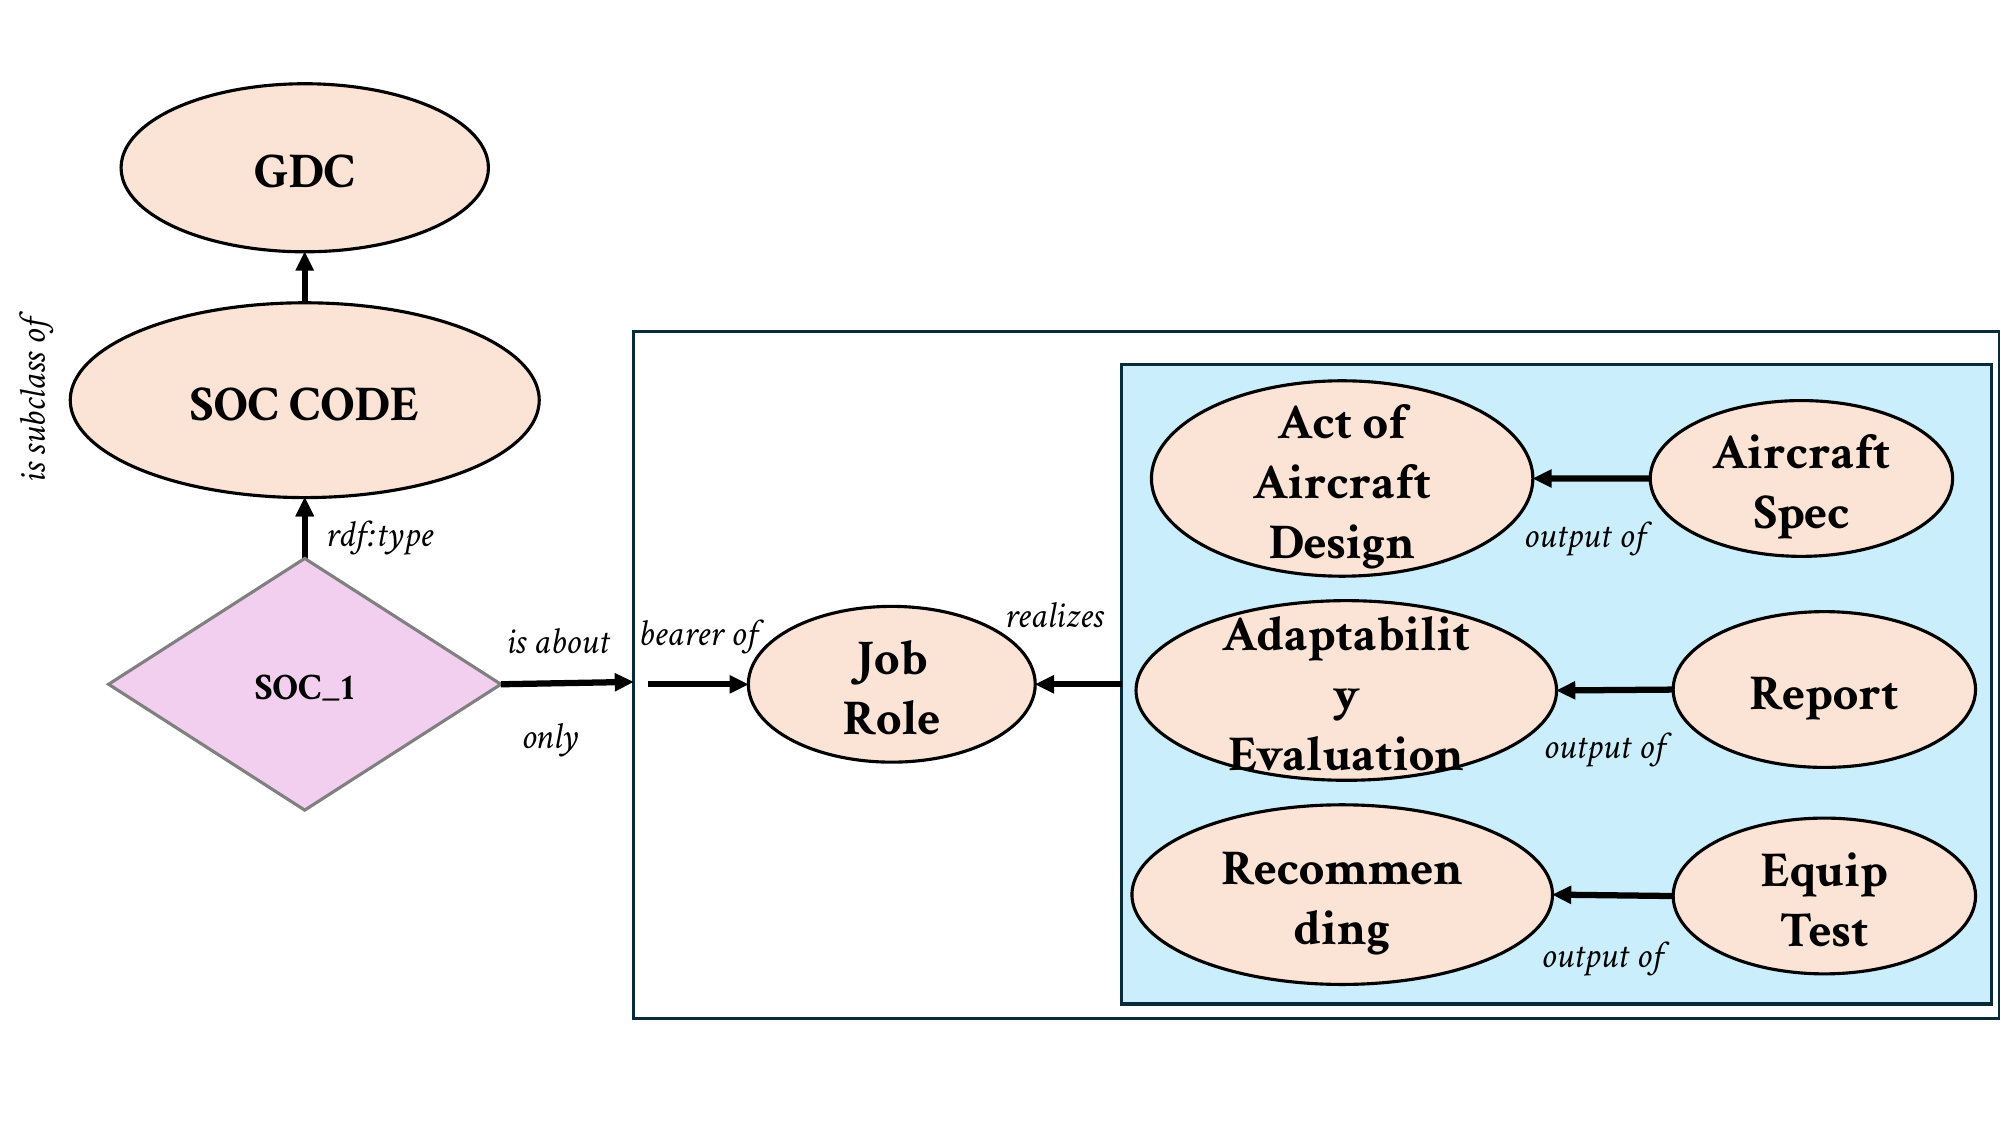

GDC
SOC CODE

is subclass of
Act of Aircraft Design
Aircraft Spec
rdf:type
output of
SOC_1
realizes
bearer of
Adaptability Evaluation
Job Role
is about
Report
only
output of
Recommending
Equip Test
output of